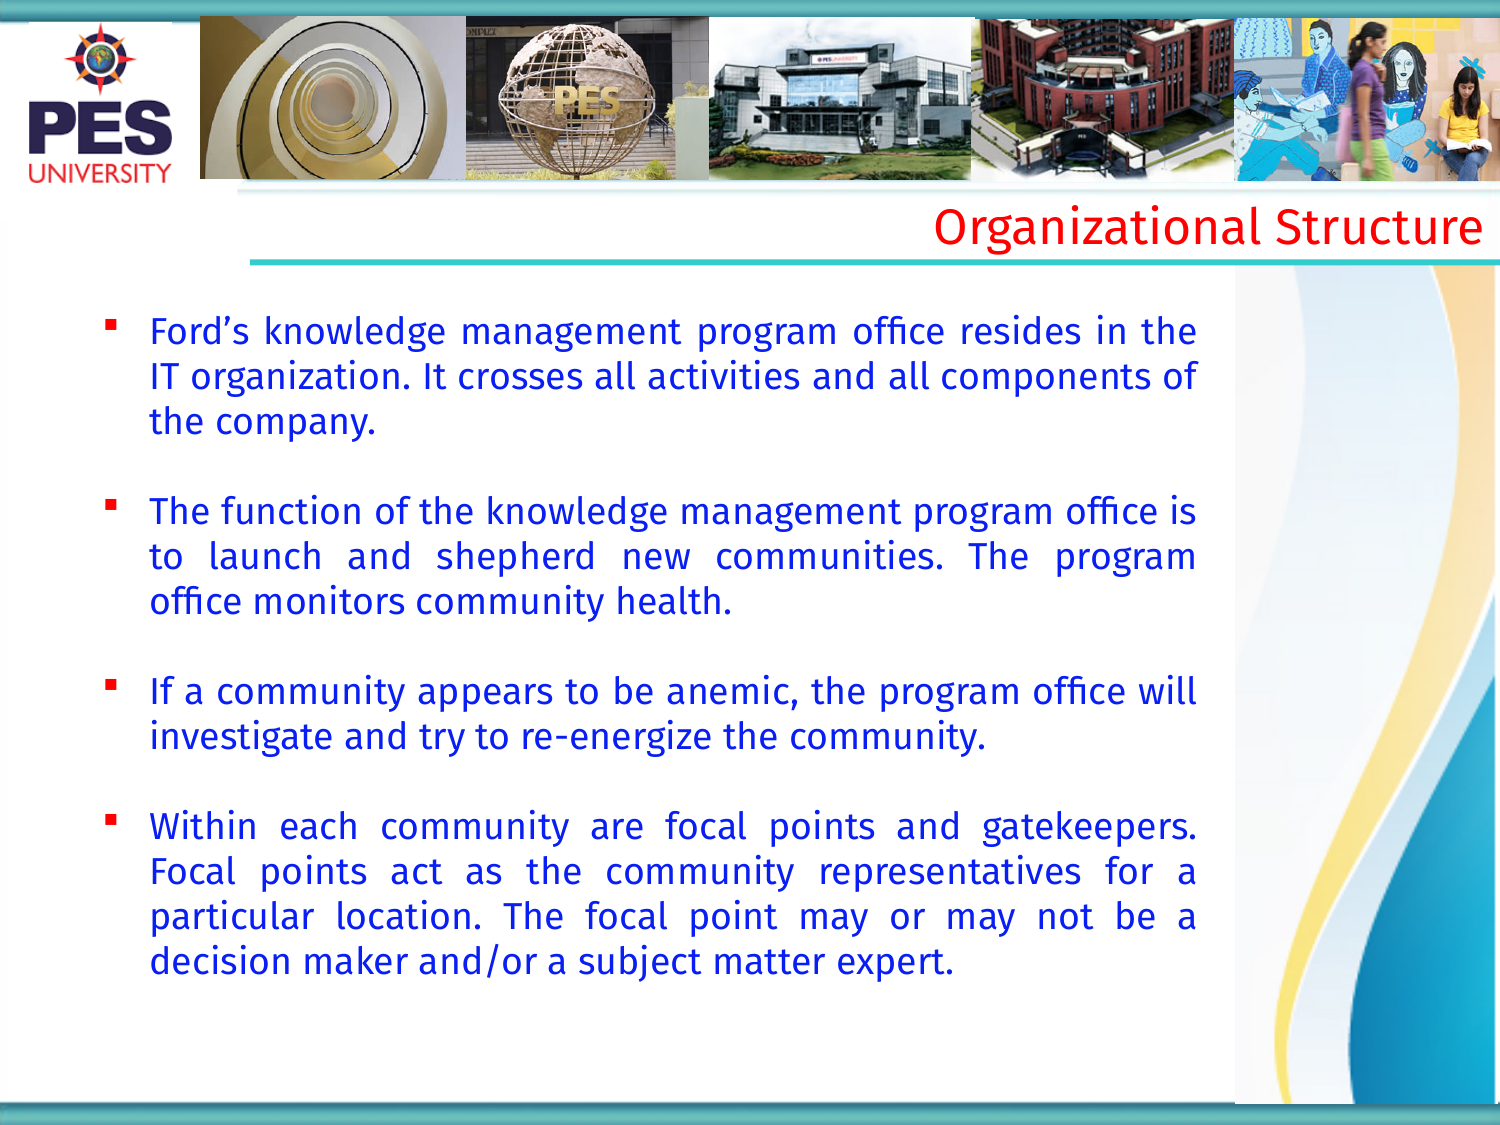

Organizational Structure

Ford’s knowledge management program office resides in the IT organization. It crosses all activities and all components of the company.

The function of the knowledge management program office is to launch and shepherd new communities. The program office monitors community health.

If a community appears to be anemic, the program office will investigate and try to re-energize the community.

Within each community are focal points and gatekeepers. Focal points act as the community representatives for a particular location. The focal point may or may not be a decision maker and/or a subject matter expert.